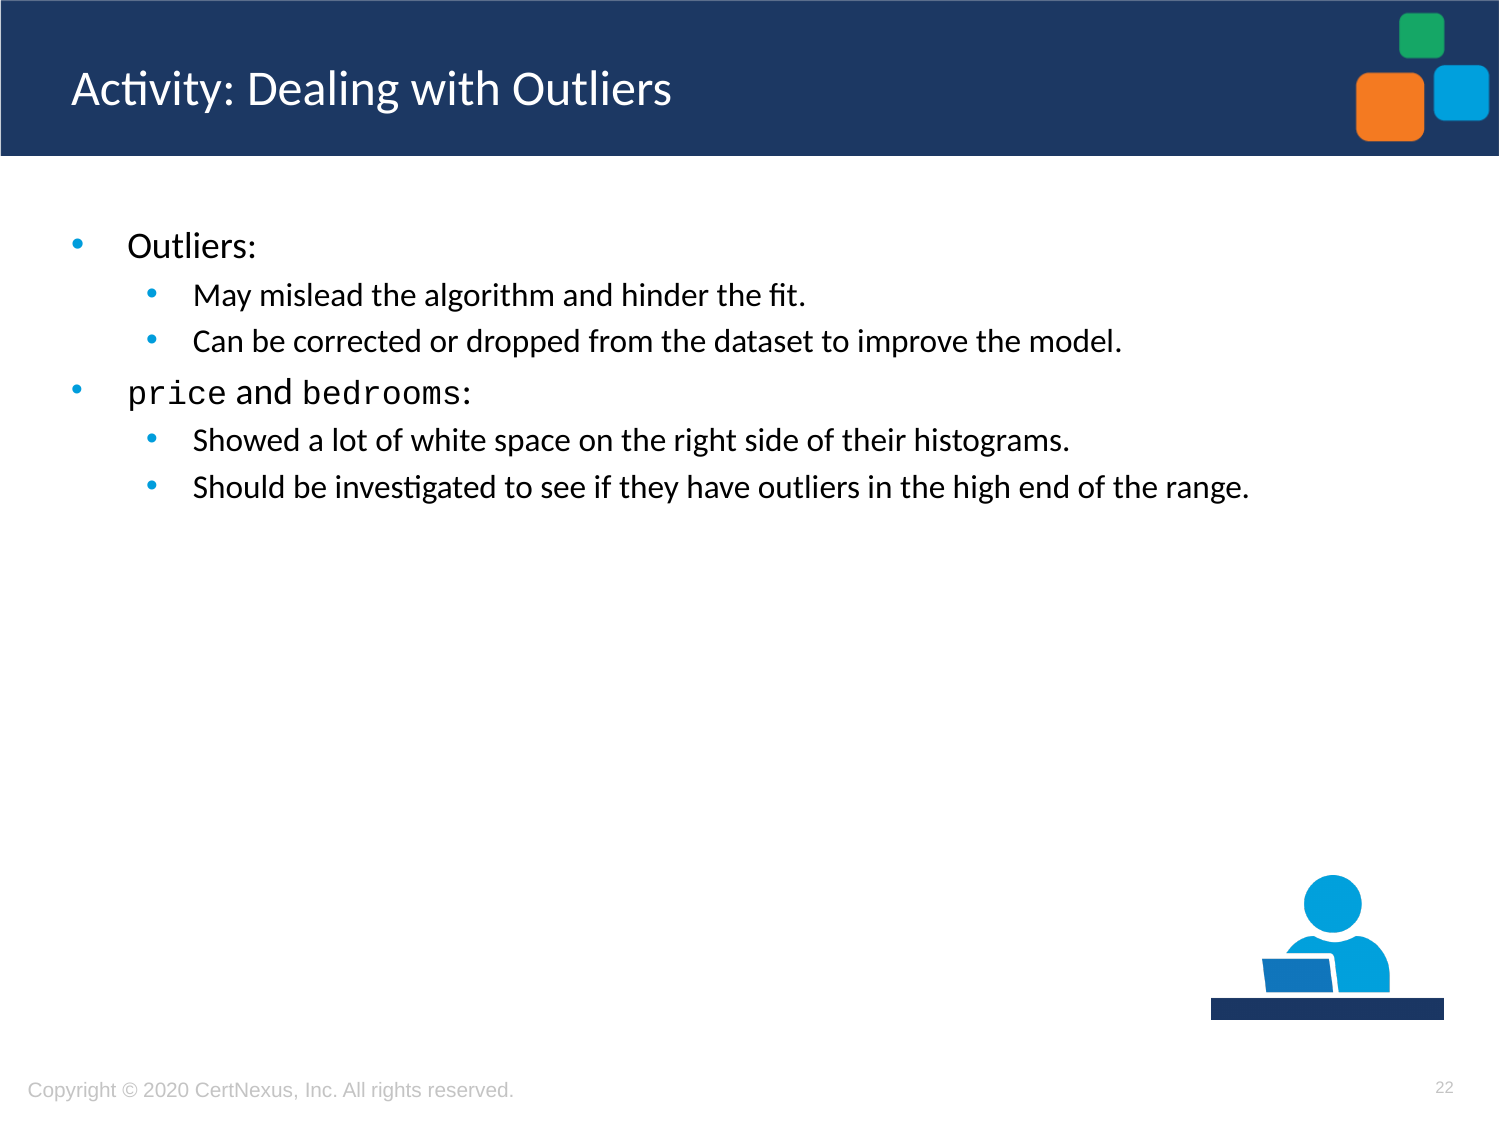

# Activity: Dealing with Outliers
Outliers:
May mislead the algorithm and hinder the fit.
Can be corrected or dropped from the dataset to improve the model.
price and bedrooms:
Showed a lot of white space on the right side of their histograms.
Should be investigated to see if they have outliers in the high end of the range.
22